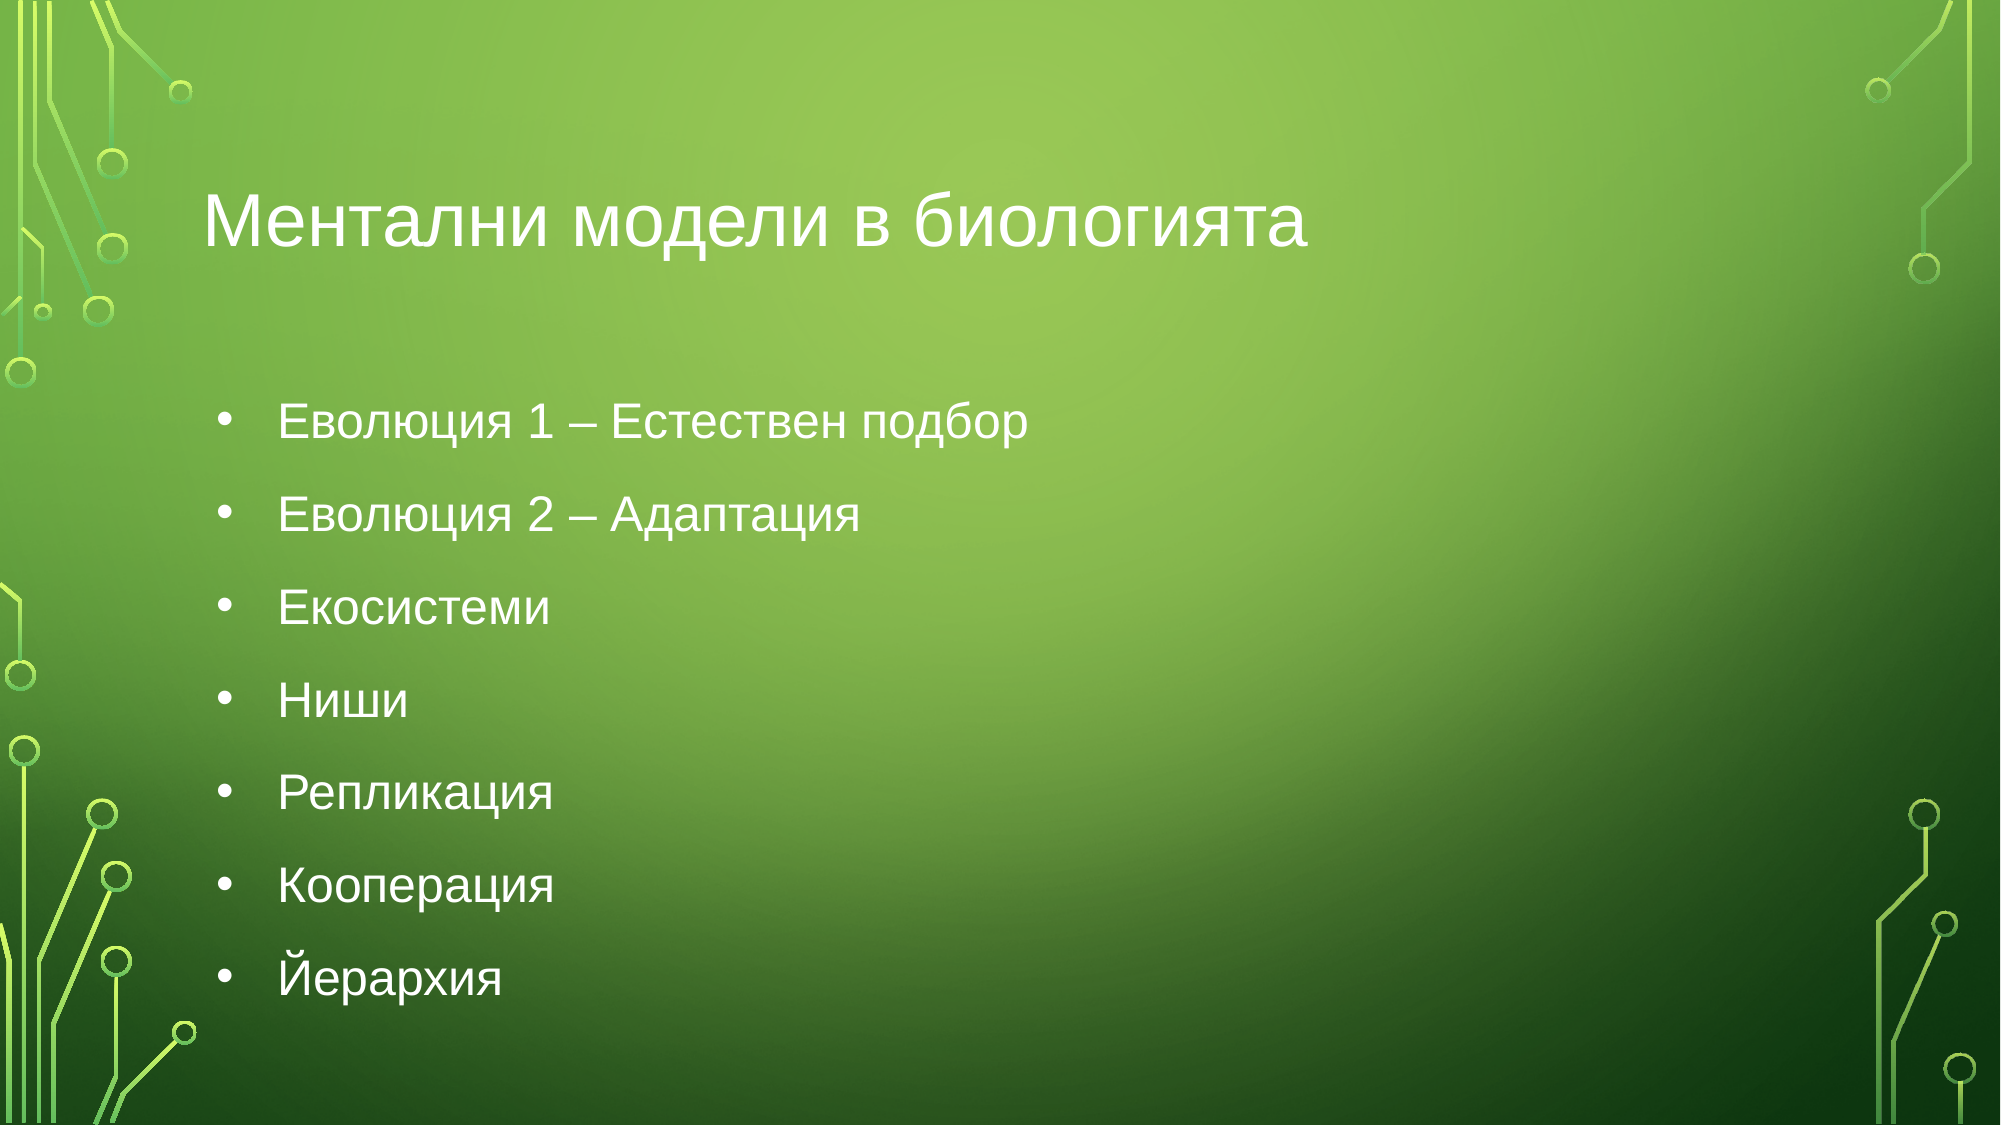

# Ментални модели в биологията
Еволюция 1 – Естествен подбор
Еволюция 2 – Адаптация
Екосистеми
Ниши
Репликация
Кооперация
Йерархия